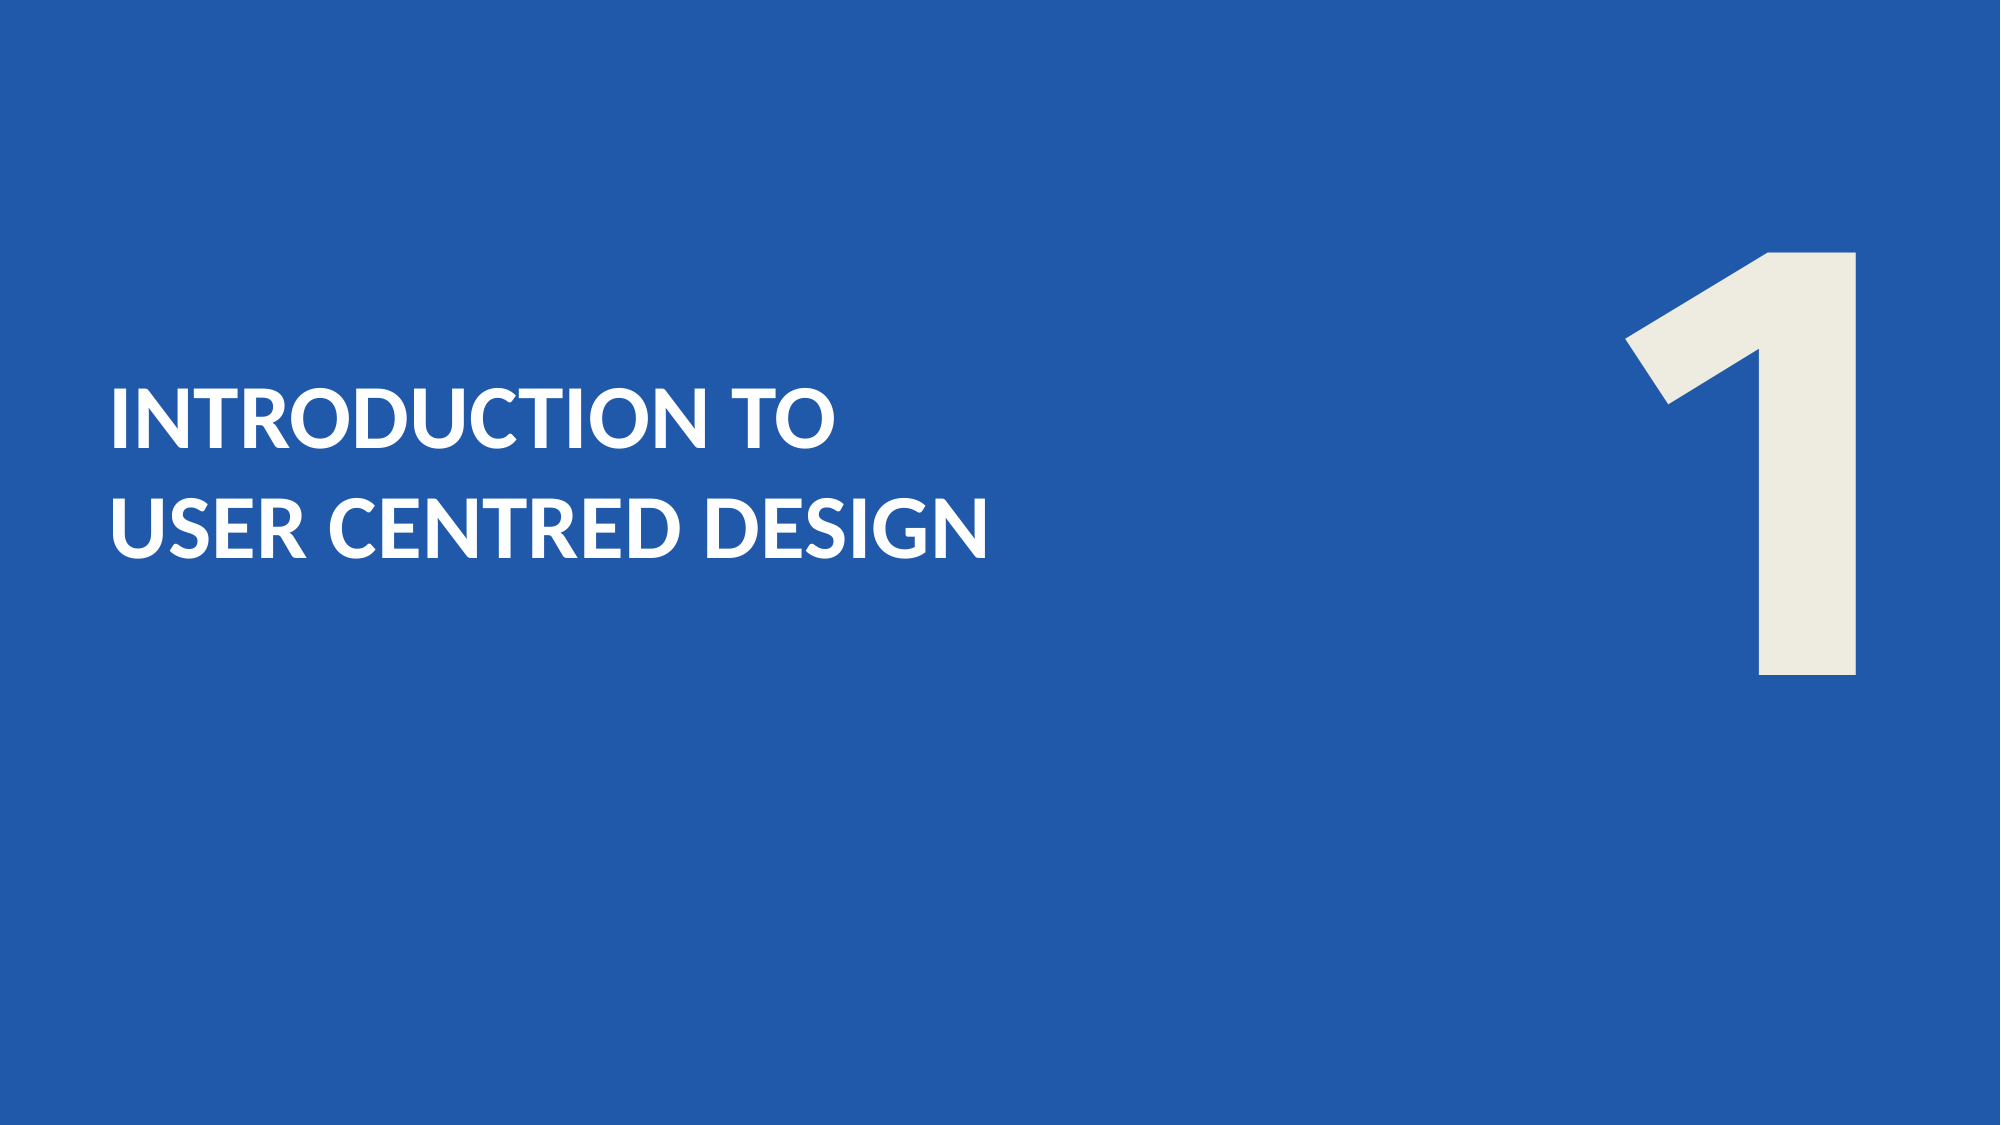

1
# INTRODUCTION TO USER CENTRED DESIGN